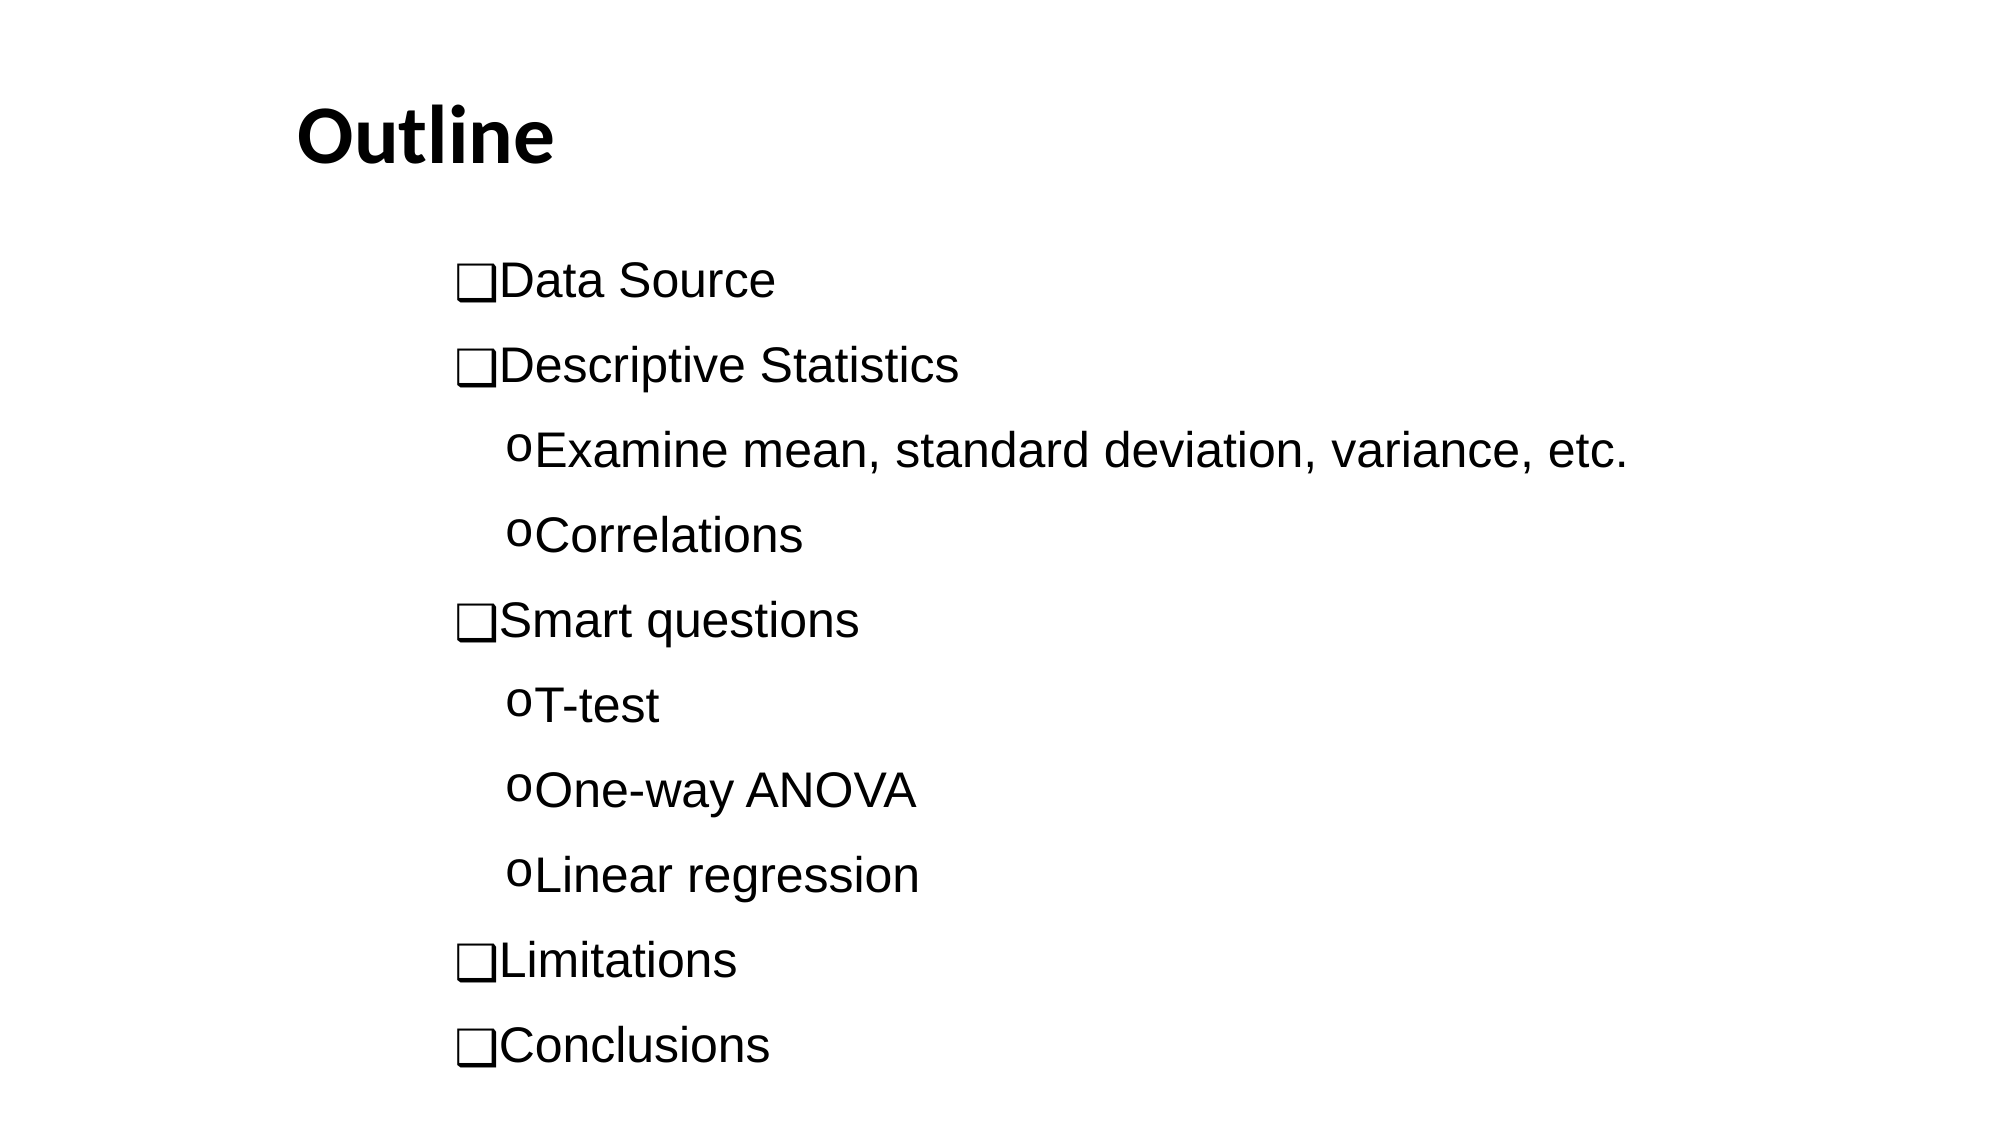

Outline

Data Source
Descriptive Statistics
Examine mean, standard deviation, variance, etc.
Correlations
Smart questions
T-test
One-way ANOVA
Linear regression
Limitations
Conclusions